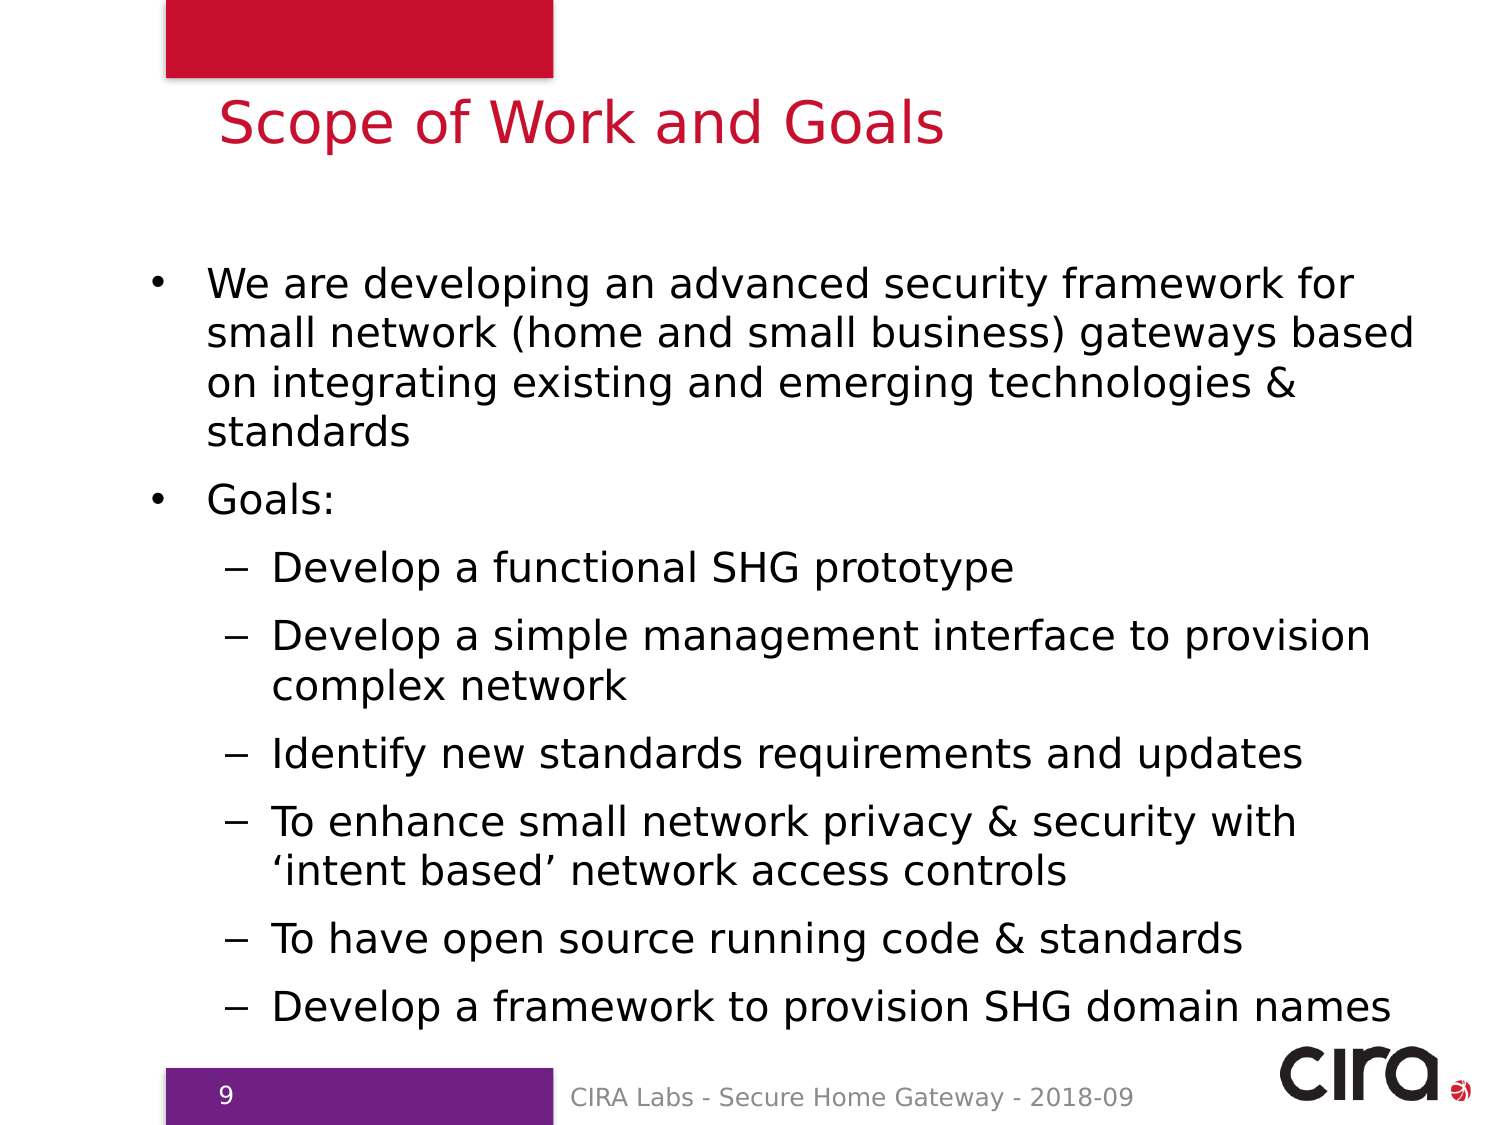

# Scope of Work and Goals
We are developing an advanced security framework for small network (home and small business) gateways based on integrating existing and emerging technologies & standards
Goals:
Develop a functional SHG prototype
Develop a simple management interface to provision complex network
Identify new standards requirements and updates
To enhance small network privacy & security with ‘intent based’ network access controls
To have open source running code & standards
Develop a framework to provision SHG domain names

9
CIRA Labs - Secure Home Gateway - 2018-09